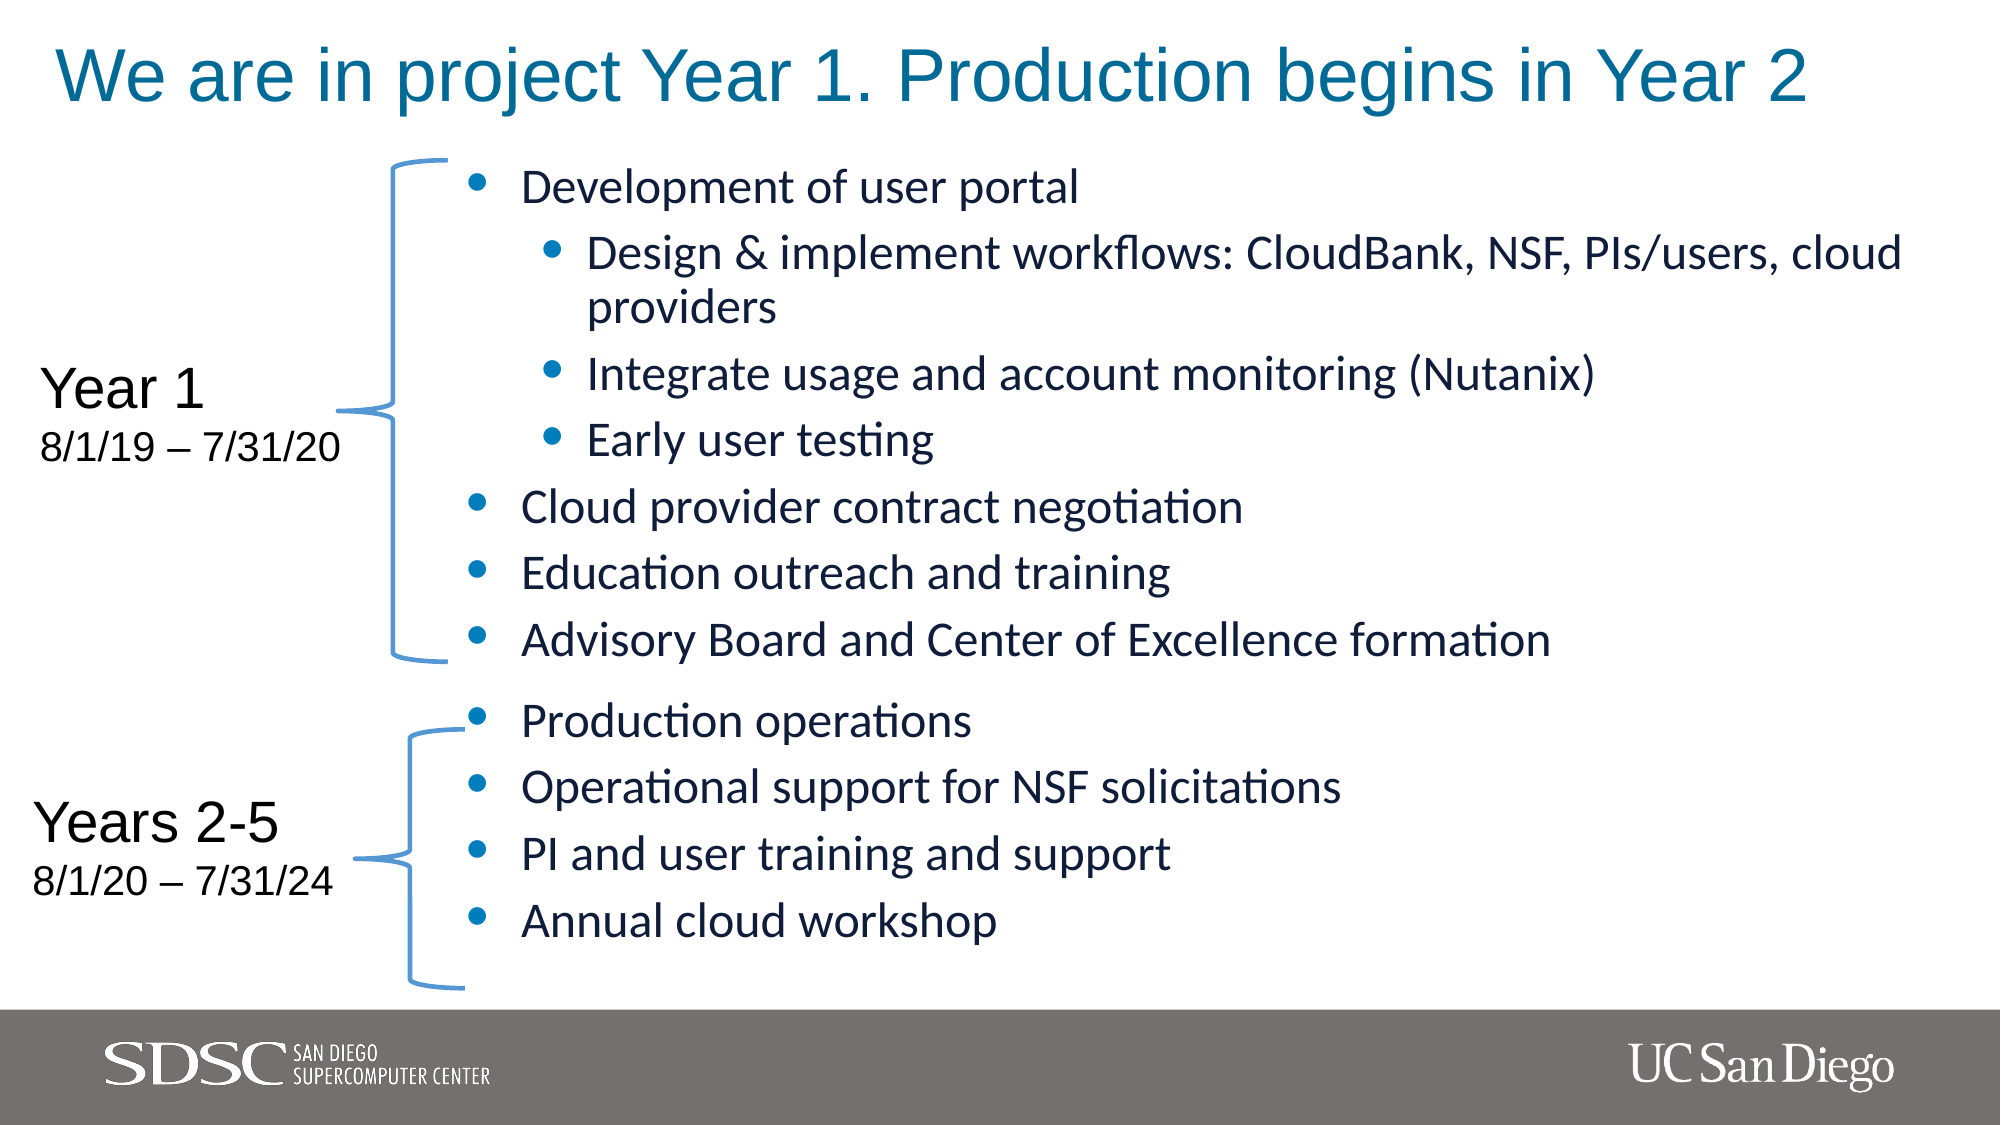

# We are in project Year 1. Production begins in Year 2

Development of user portal
Design & implement workflows: CloudBank, NSF, PIs/users, cloud providers
Integrate usage and account monitoring (Nutanix)
Early user testing
Cloud provider contract negotiation
Education outreach and training
Advisory Board and Center of Excellence formation

Production operations
Operational support for NSF solicitations
PI and user training and support
Annual cloud workshop
Year 1
8/1/19 – 7/31/20

Years 2-5
8/1/20 – 7/31/24